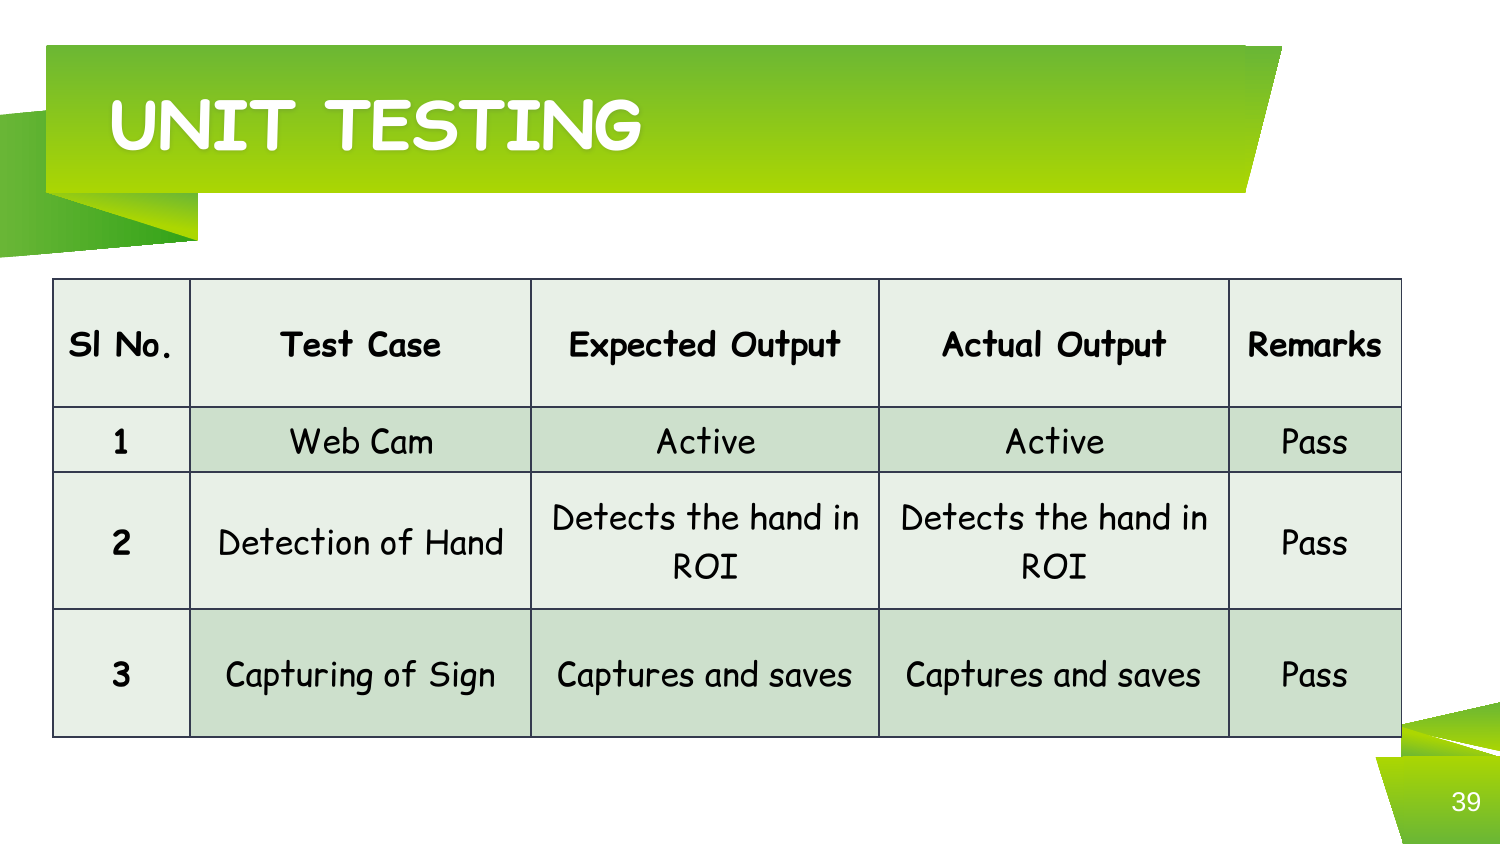

# UNIT TESTING
| Sl No. | Test Case | Expected Output | Actual Output | Remarks |
| --- | --- | --- | --- | --- |
| 1 | Web Cam | Active | Active | Pass |
| 2 | Detection of Hand | Detects the hand in ROI | Detects the hand in ROI | Pass |
| 3 | Capturing of Sign | Captures and saves | Captures and saves | Pass |
39